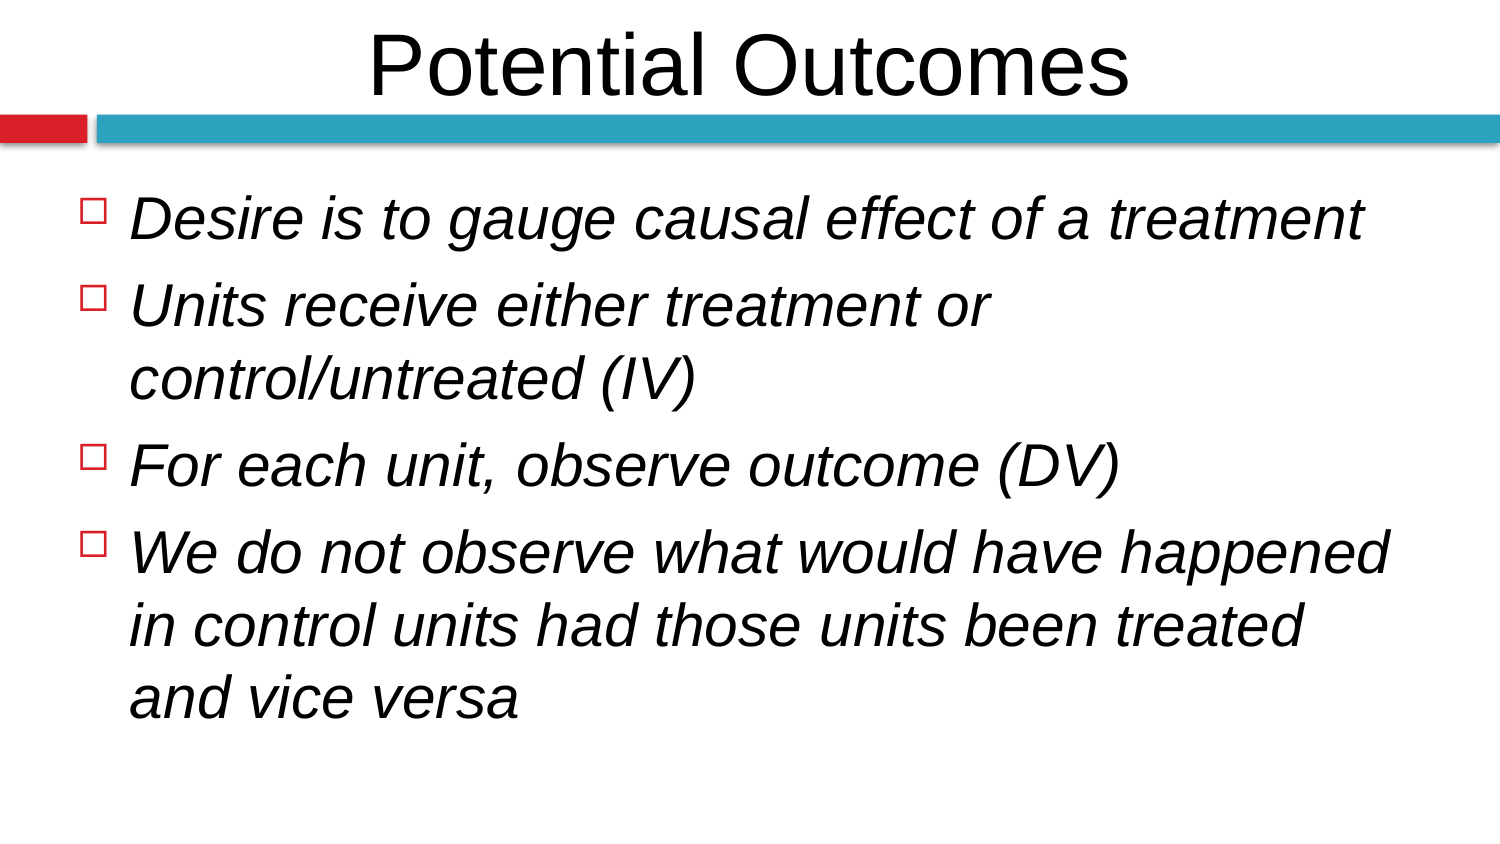

Potential Outcomes

Desire is to gauge causal effect of a treatment
Units receive either treatment or control/untreated (IV)
For each unit, observe outcome (DV)
We do not observe what would have happened in control units had those units been treated and vice versa